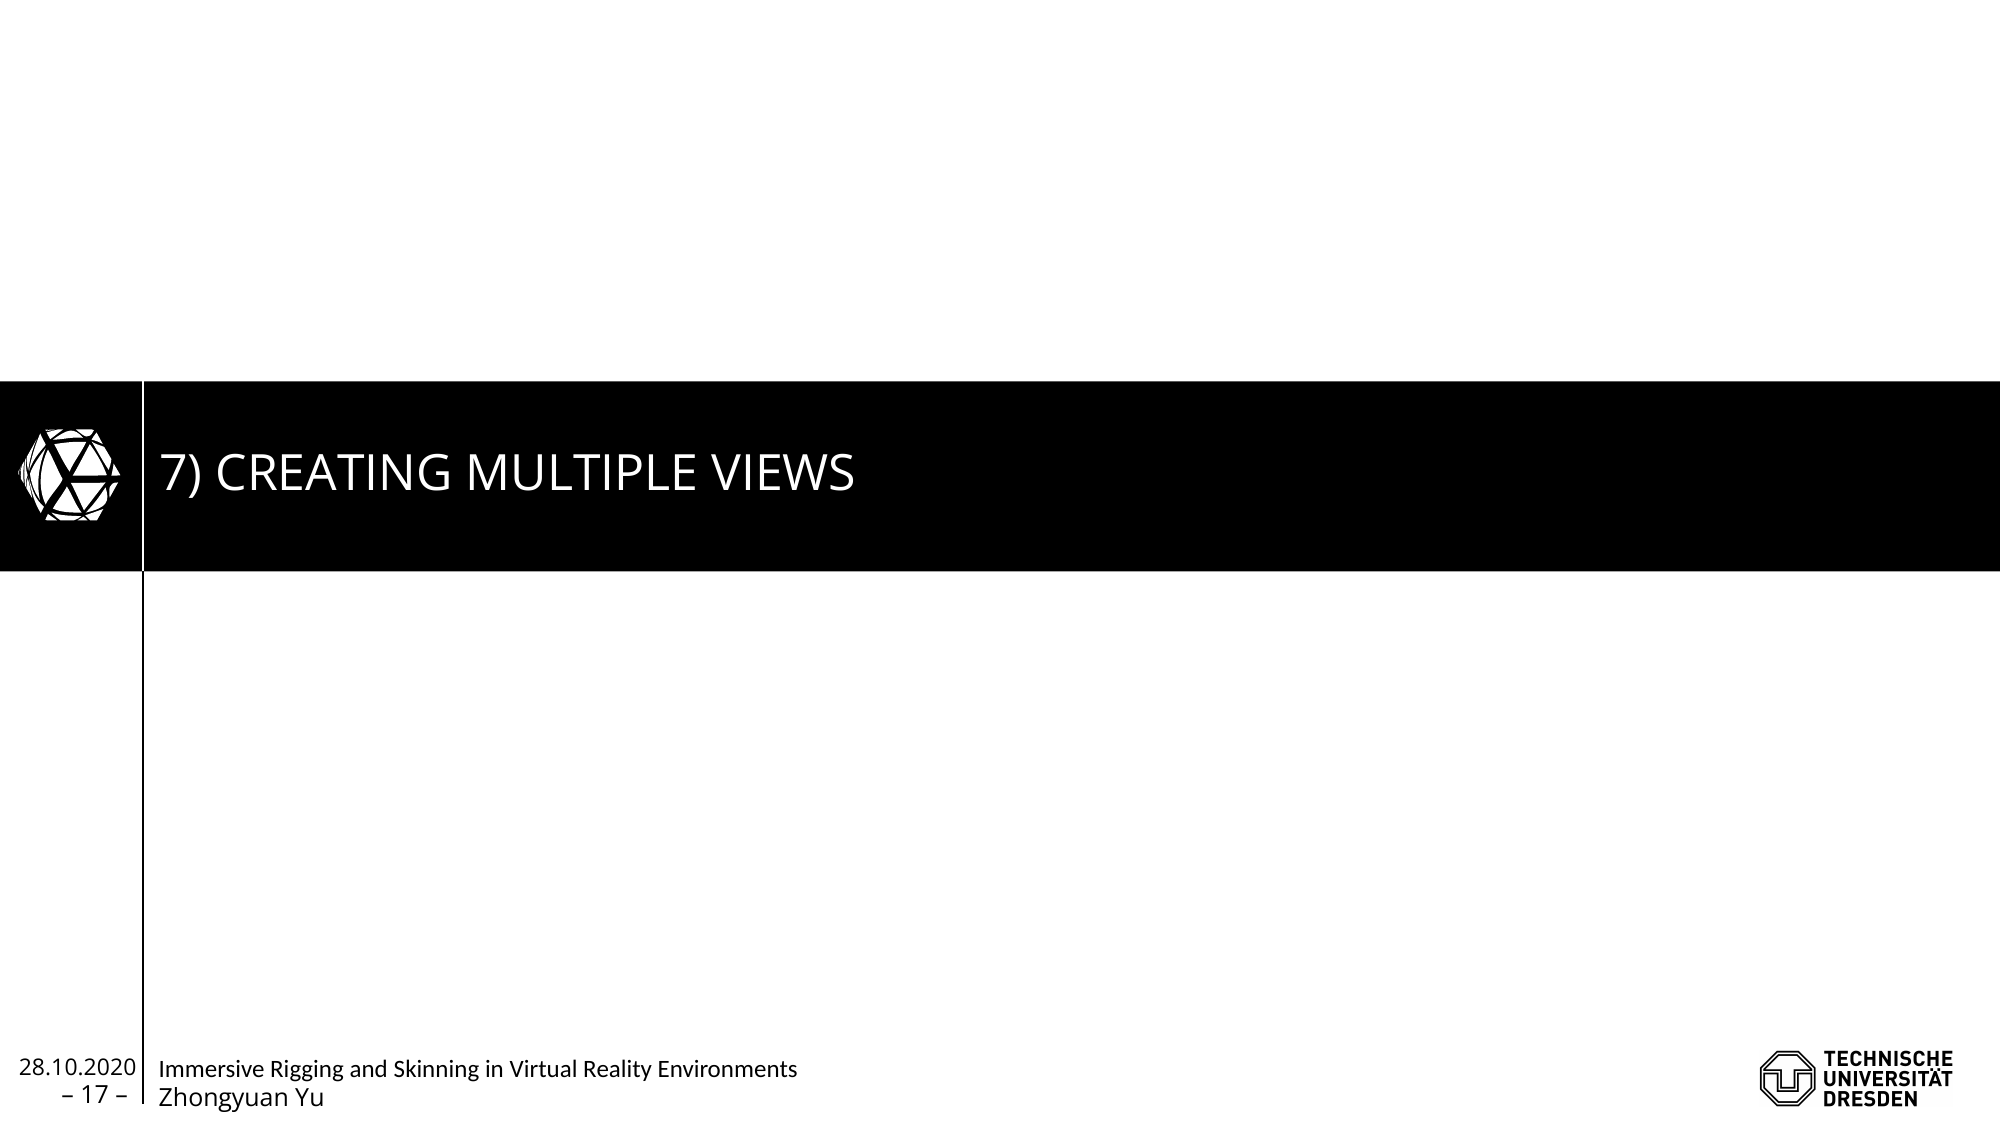

# 7) Creating multiple views

28.10.2020
– 17 –